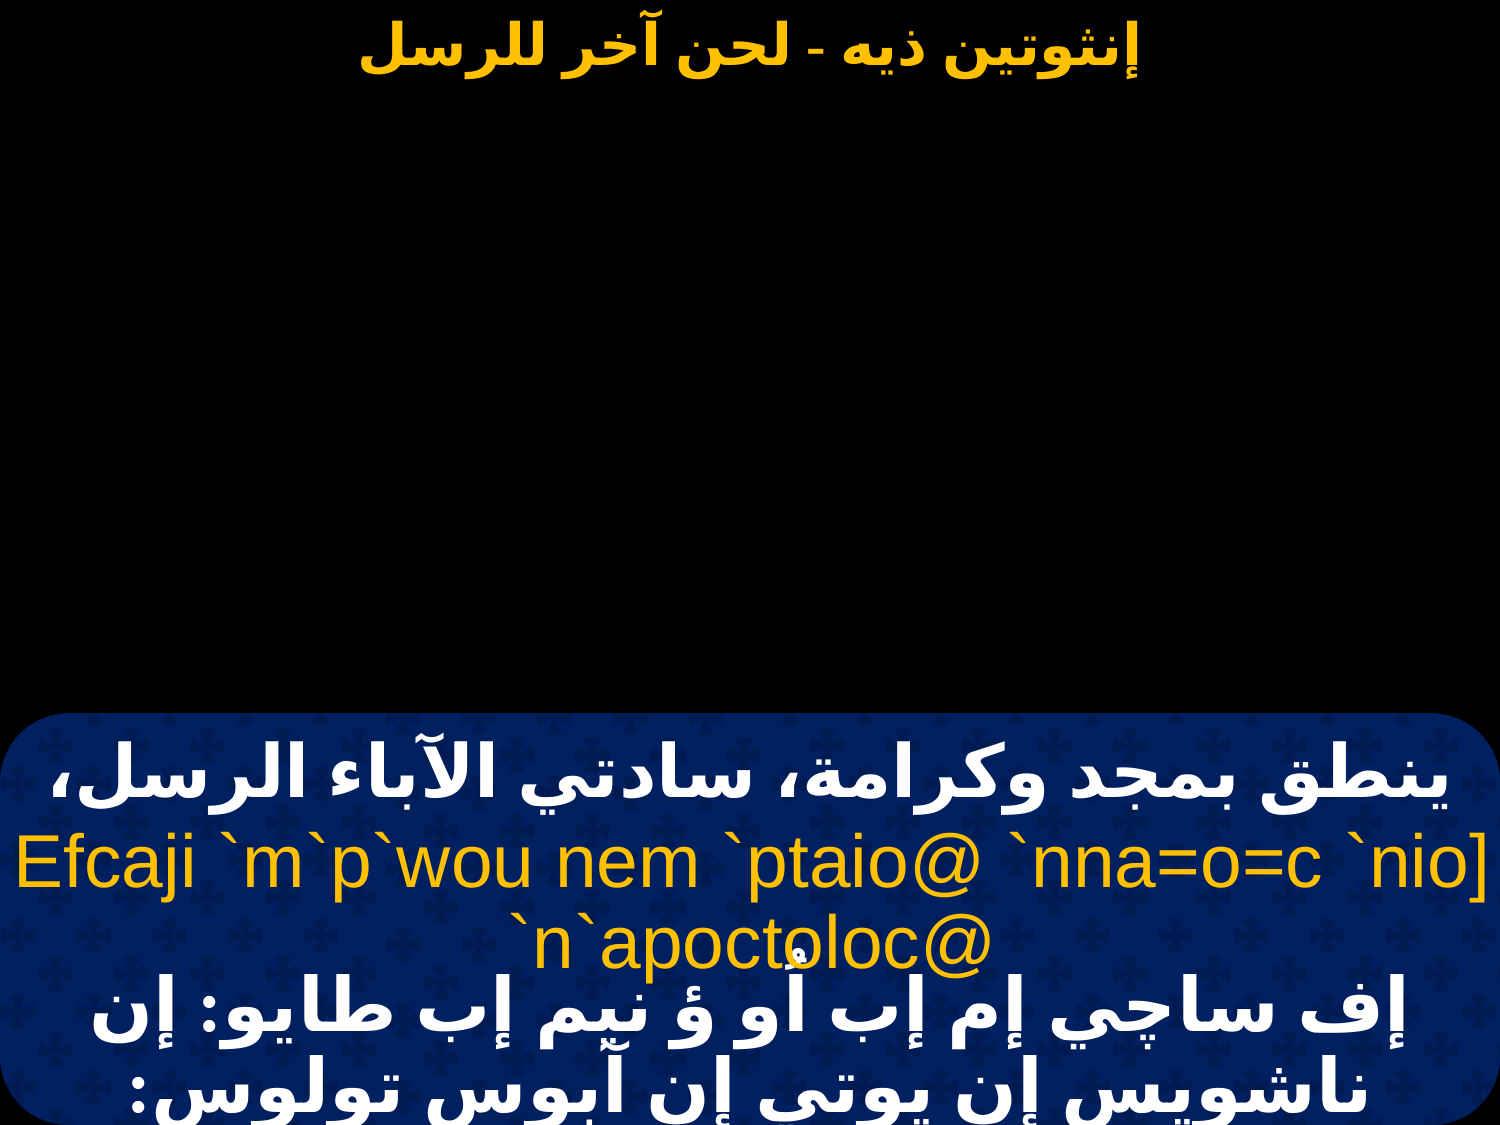

# ينطق بمجد وكرامة، سادتي الآباء الرسل،
Efcaji `m`p`wou nem `ptaio@ `nna=o=c `nio] `n`apoctoloc@
إف ساچي إم إب اُو ؤ نيم إب طايو: إن ناشويس إن يوتي إن آبوس تولوس: